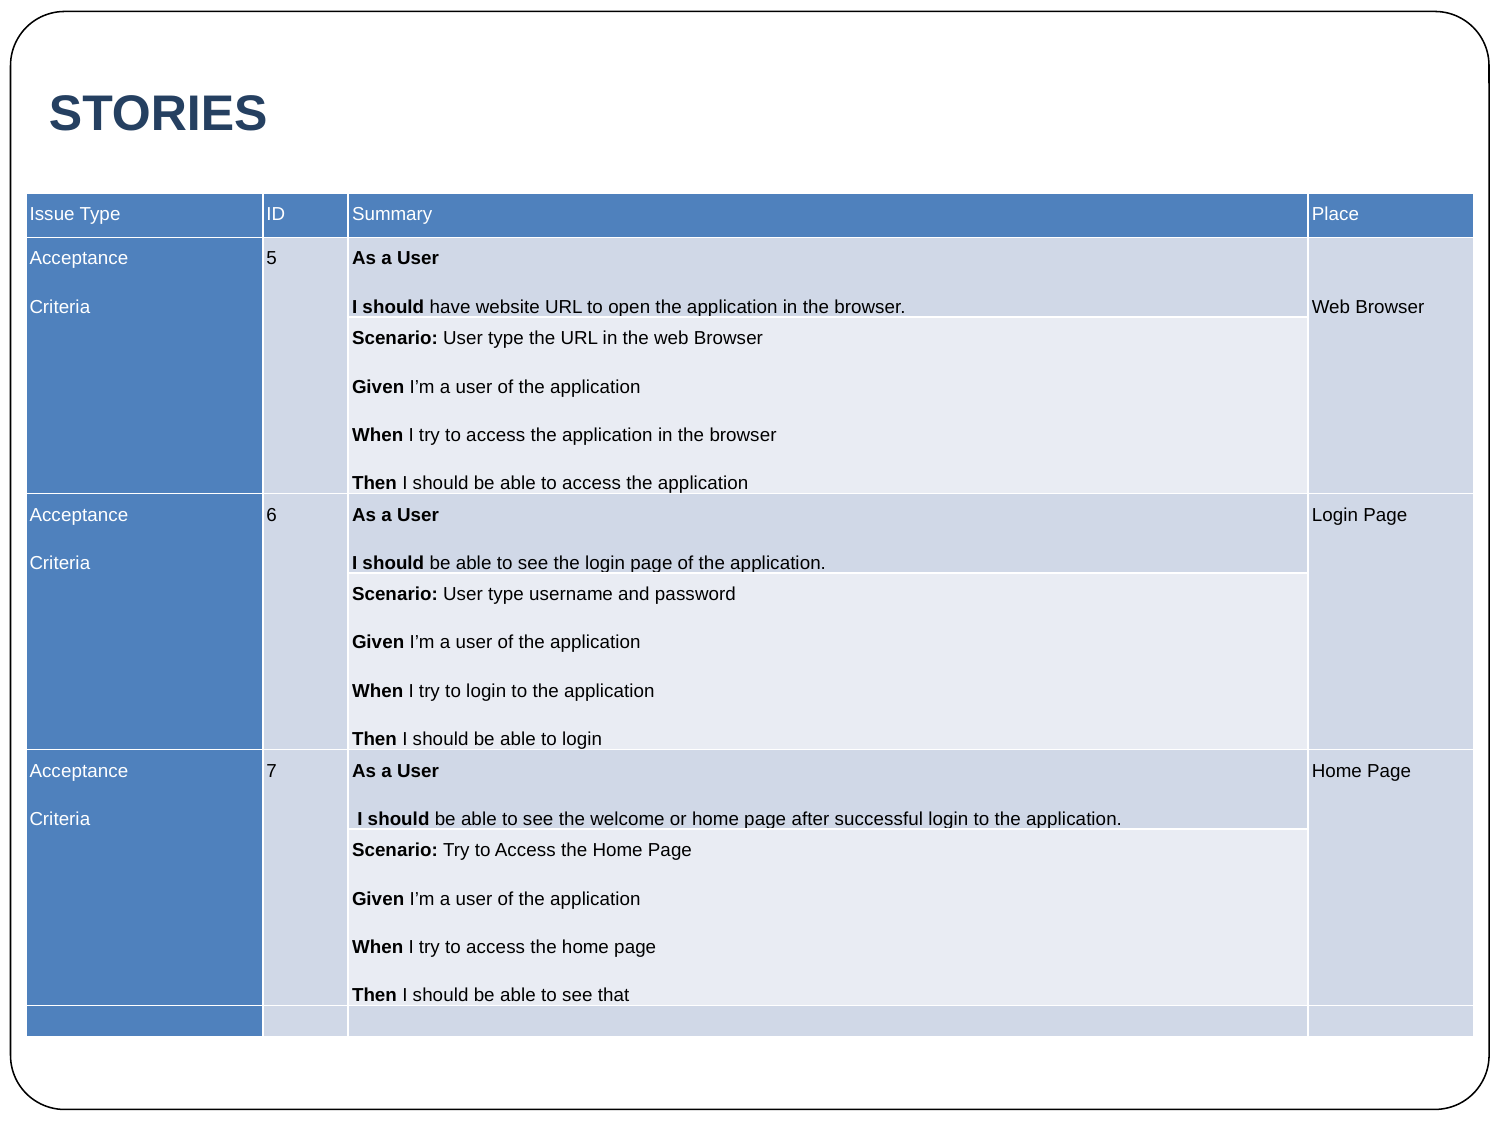

# STORIES
| Issue Type | ID | Summary | Place |
| --- | --- | --- | --- |
| Acceptance Criteria | 5 | As a User I should have website URL to open the application in the browser. | Web Browser |
|  |  | Scenario: User type the URL in the web Browser Given I’m a user of the application When I try to access the application in the browser Then I should be able to access the application |  |
| Acceptance Criteria | 6 | As a User I should be able to see the login page of the application. | Login Page |
|  |  | Scenario: User type username and password Given I’m a user of the application When I try to login to the application Then I should be able to login |  |
| Acceptance Criteria | 7 | As a User I should be able to see the welcome or home page after successful login to the application. | Home Page |
|  |  | Scenario: Try to Access the Home Page Given I’m a user of the application When I try to access the home page Then I should be able to see that |  |
|  |  |  |  |